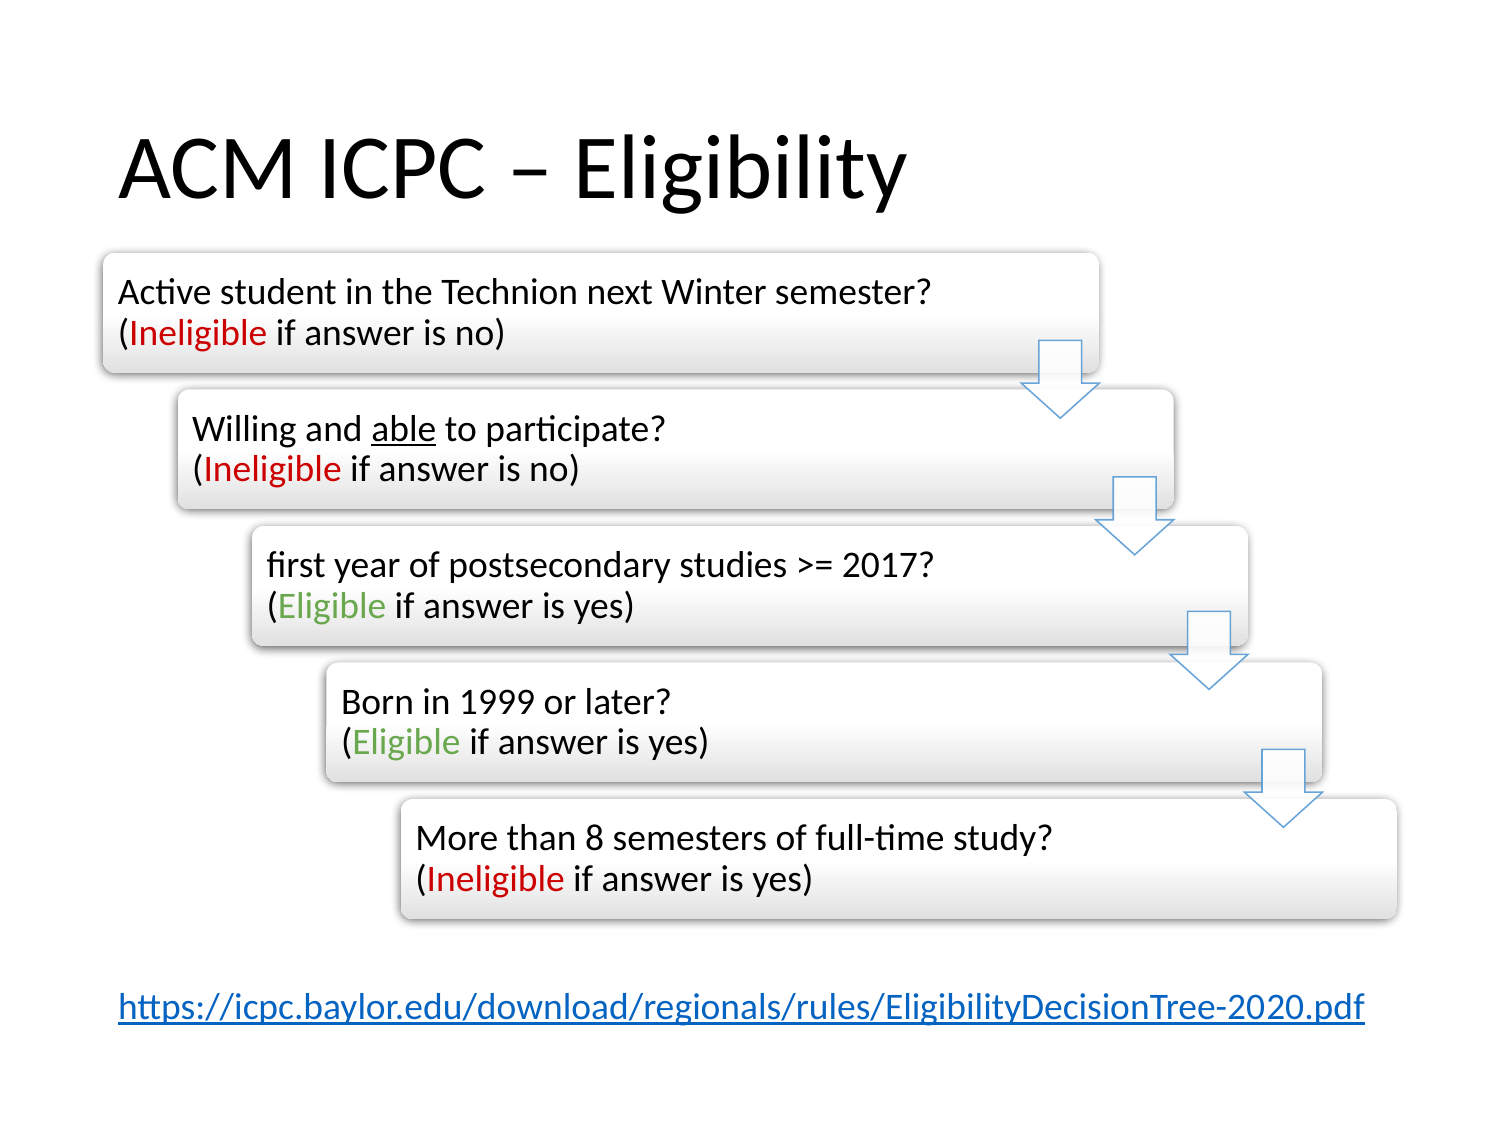

# ACM ICPC – Eligibility

Active student in the Technion next Winter semester?
(Ineligible if answer is no)

Willing and able to participate?
(Ineligible if answer is no)

first year of postsecondary studies >= 2017?
(Eligible if answer is yes)

Born in 1999 or later?
(Eligible if answer is yes)

More than 8 semesters of full-time study?
(Ineligible if answer is yes)
https://icpc.baylor.edu/download/regionals/rules/EligibilityDecisionTree-2020.pdf